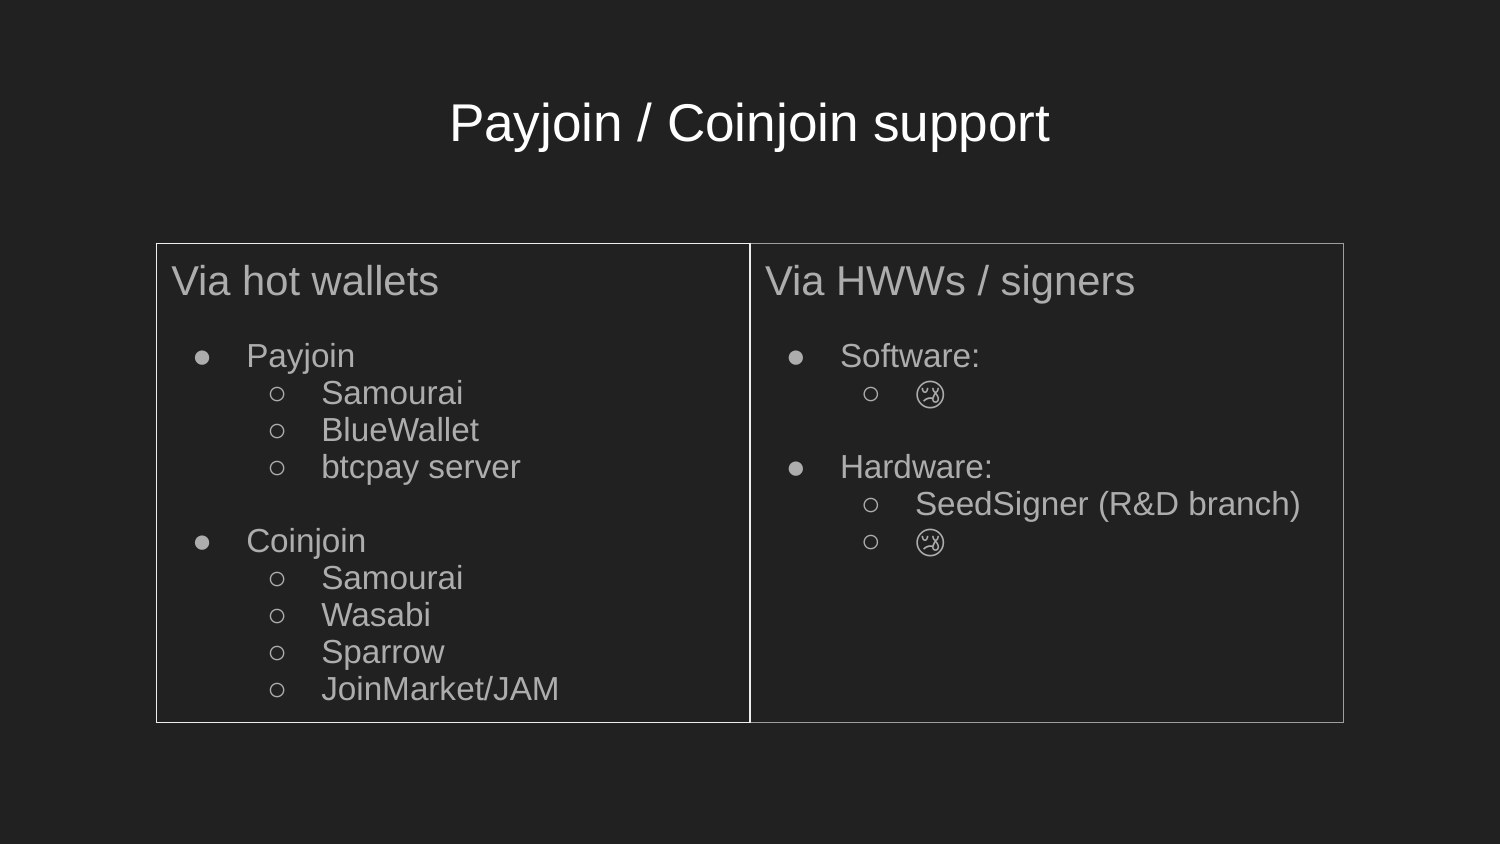

# Payjoin / Coinjoin support
| Via hot wallets Payjoin Samourai BlueWallet btcpay server Coinjoin Samourai Wasabi Sparrow JoinMarket/JAM | Via HWWs / signers Software: 😢 Hardware: SeedSigner (R&D branch) 😢 |
| --- | --- |